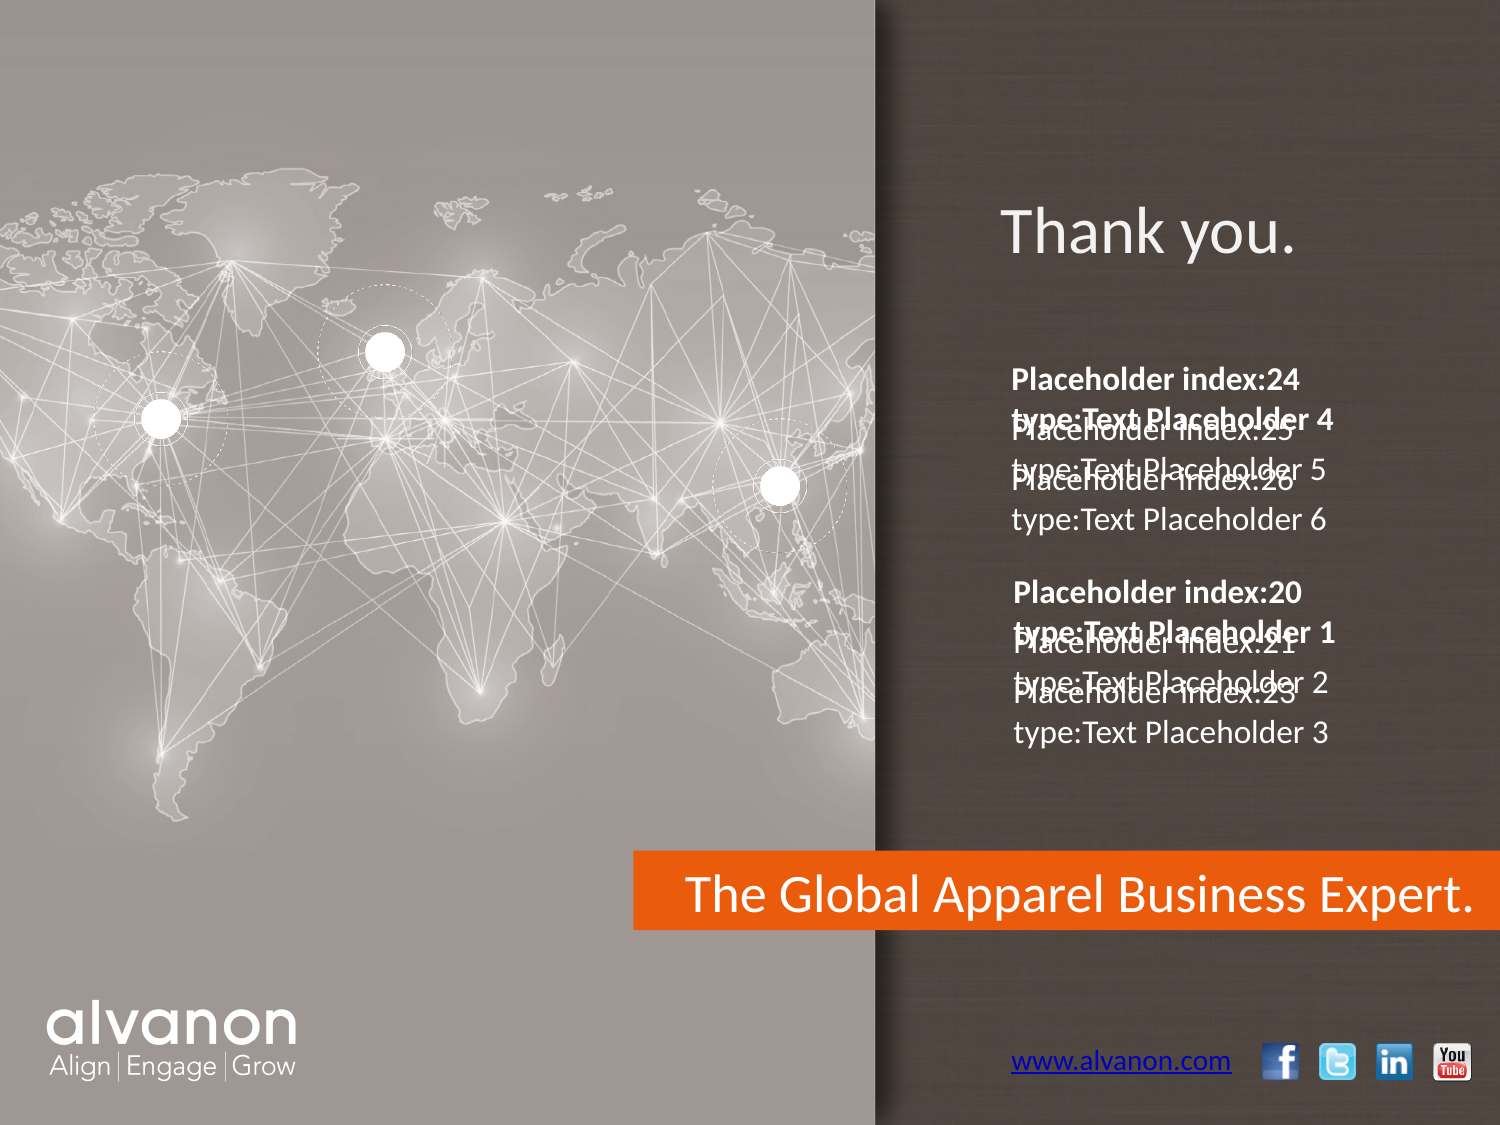

Placeholder index:24 type:Text Placeholder 4
Placeholder index:25 type:Text Placeholder 5
Placeholder index:26 type:Text Placeholder 6
Placeholder index:20 type:Text Placeholder 1
Placeholder index:21 type:Text Placeholder 2
Placeholder index:23 type:Text Placeholder 3